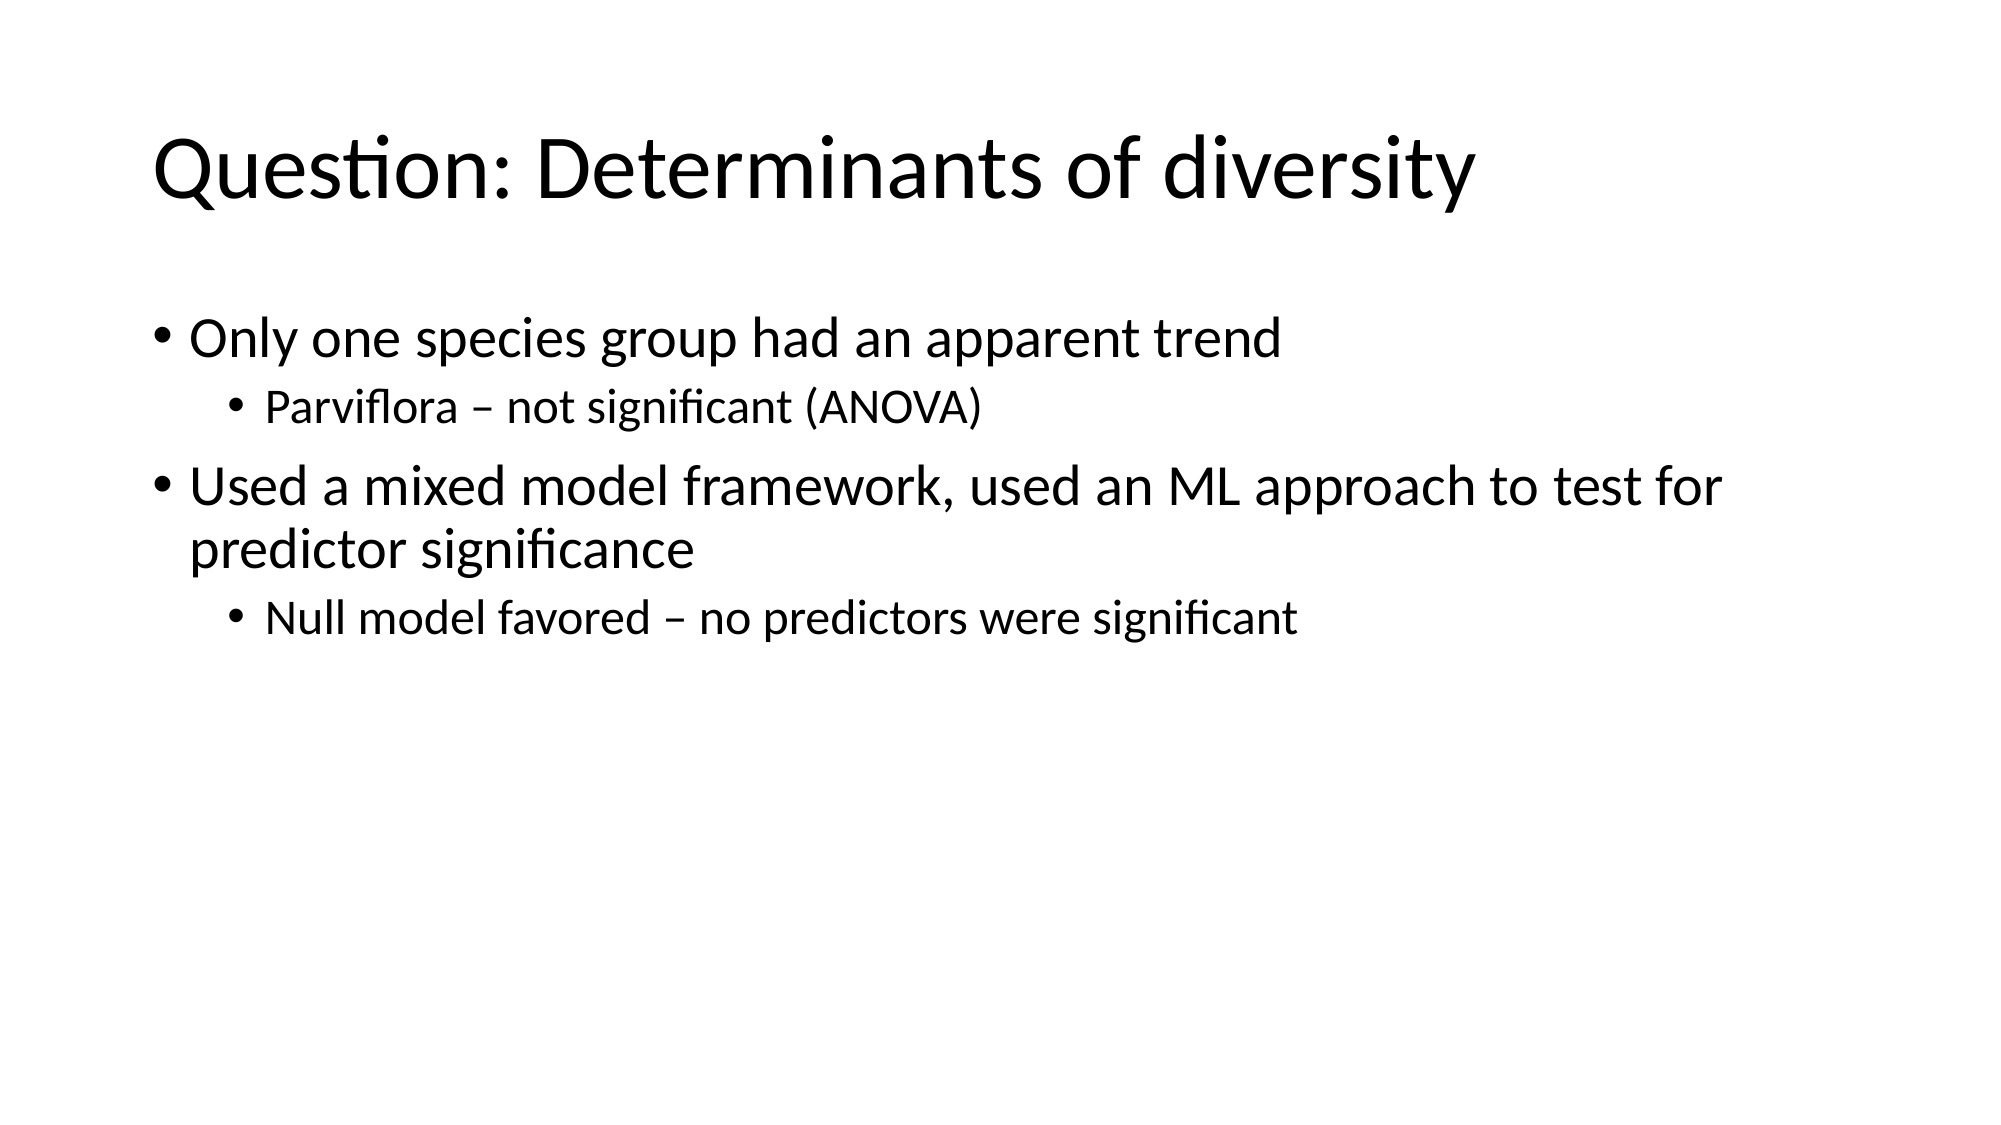

# Question: Determinants of diversity
Only one species group had an apparent trend
Parviflora – not significant (ANOVA)
Used a mixed model framework, used an ML approach to test for predictor significance
Null model favored – no predictors were significant